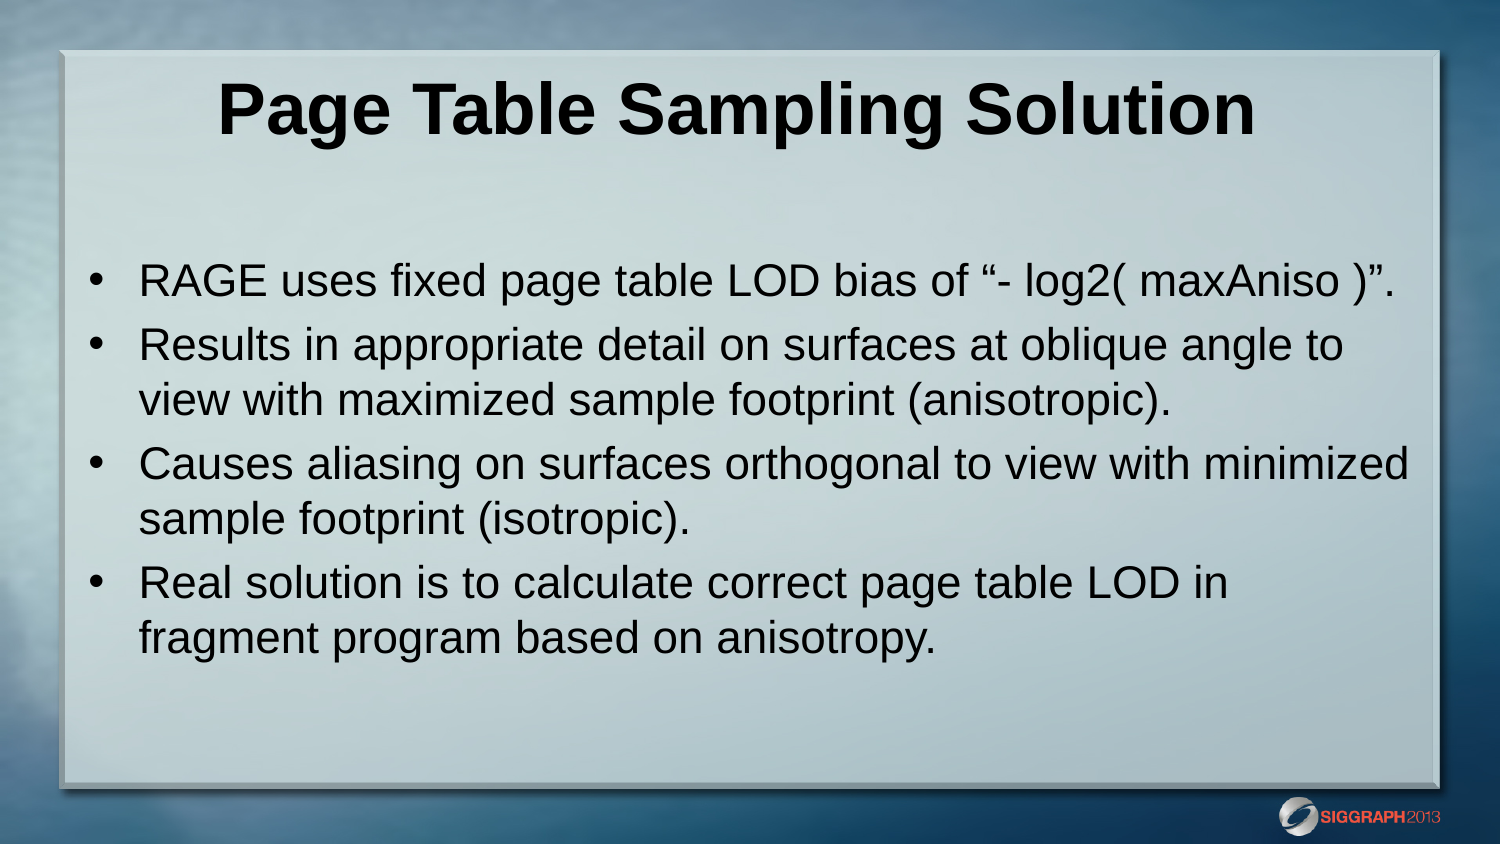

# Page Table Sampling Solution
RAGE uses fixed page table LOD bias of “- log2( maxAniso )”.
Results in appropriate detail on surfaces at oblique angle to view with maximized sample footprint (anisotropic).
Causes aliasing on surfaces orthogonal to view with minimized sample footprint (isotropic).
Real solution is to calculate correct page table LOD in fragment program based on anisotropy.